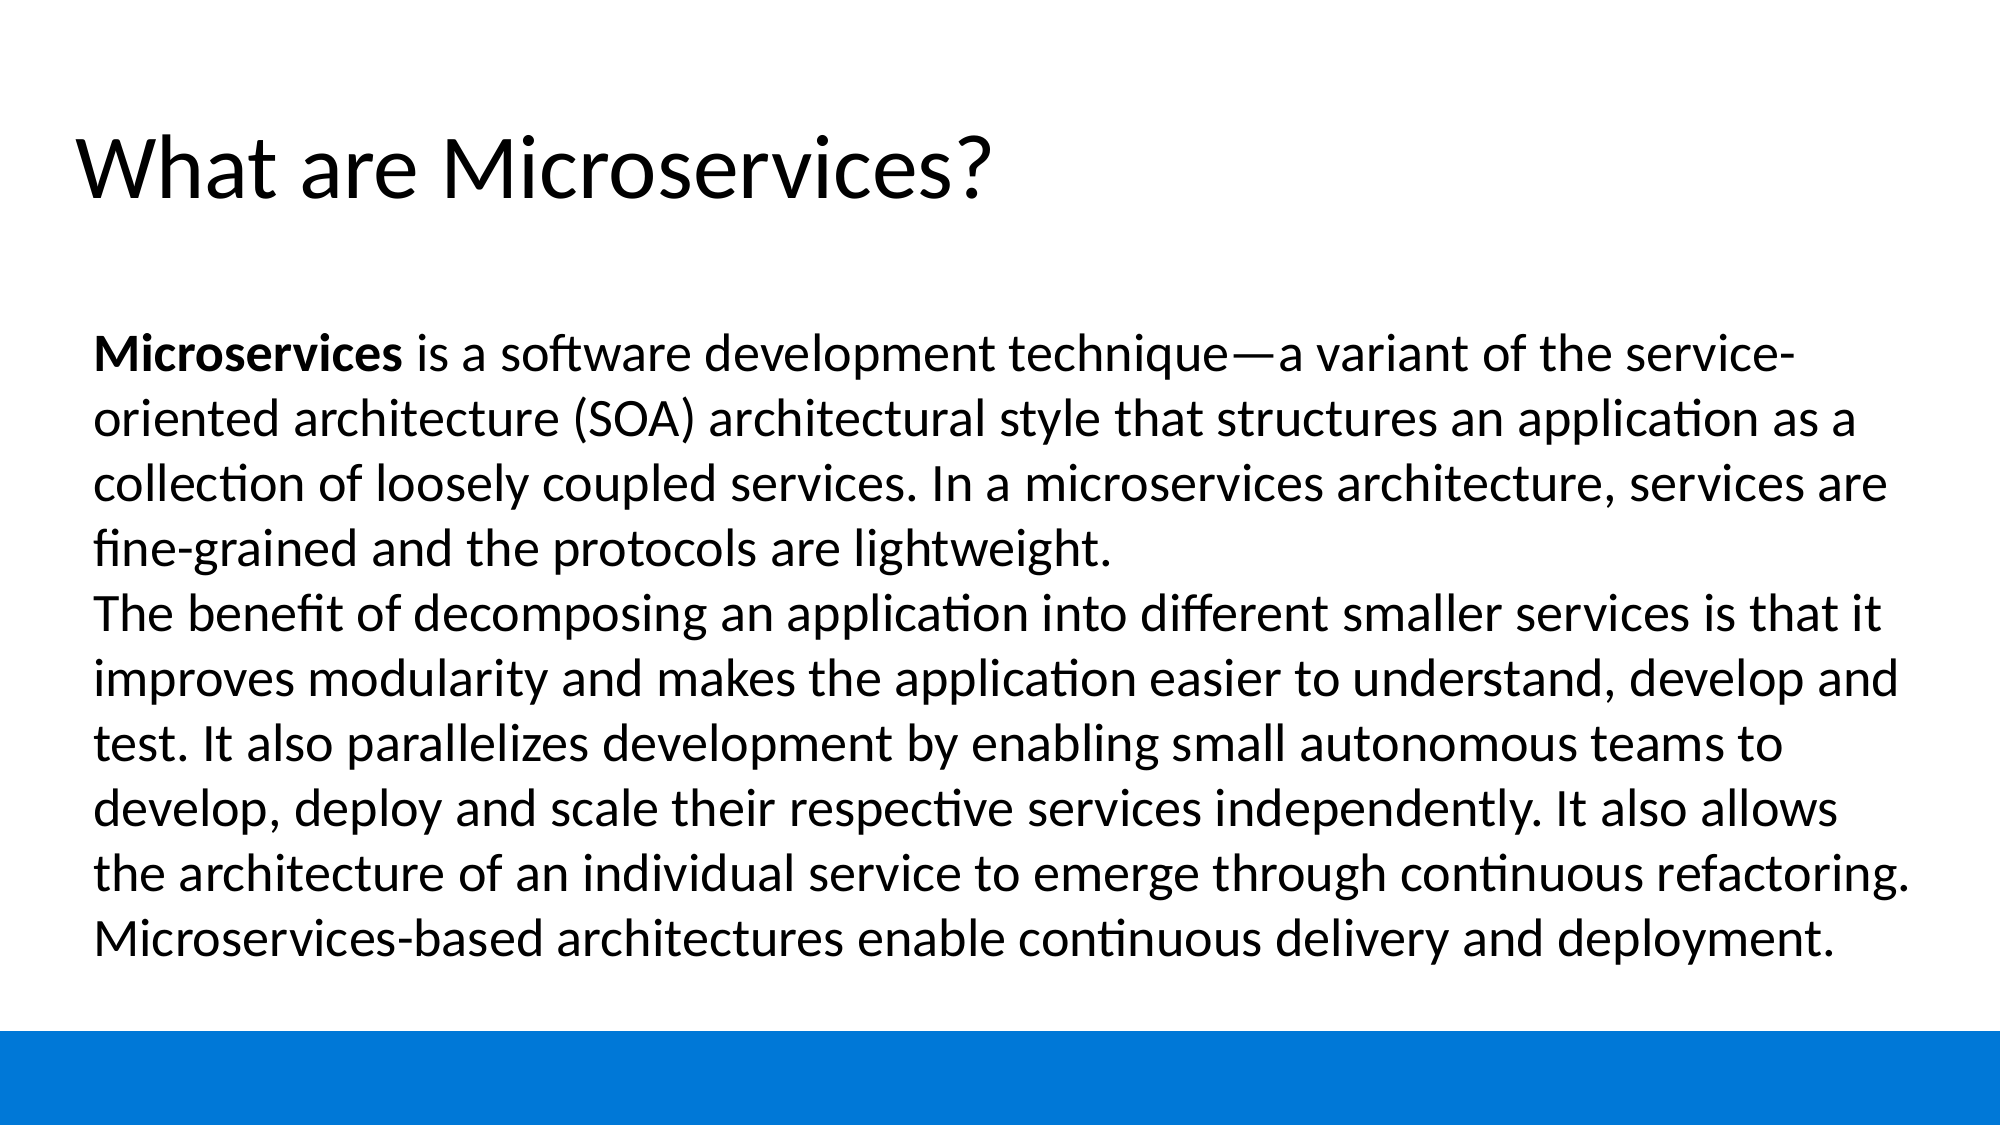

# What are Microservices?
Microservices is a software development technique—a variant of the service-oriented architecture (SOA) architectural style that structures an application as a collection of loosely coupled services. In a microservices architecture, services are fine-grained and the protocols are lightweight.
The benefit of decomposing an application into different smaller services is that it improves modularity and makes the application easier to understand, develop and test. It also parallelizes development by enabling small autonomous teams to develop, deploy and scale their respective services independently. It also allows the architecture of an individual service to emerge through continuous refactoring. Microservices-based architectures enable continuous delivery and deployment.